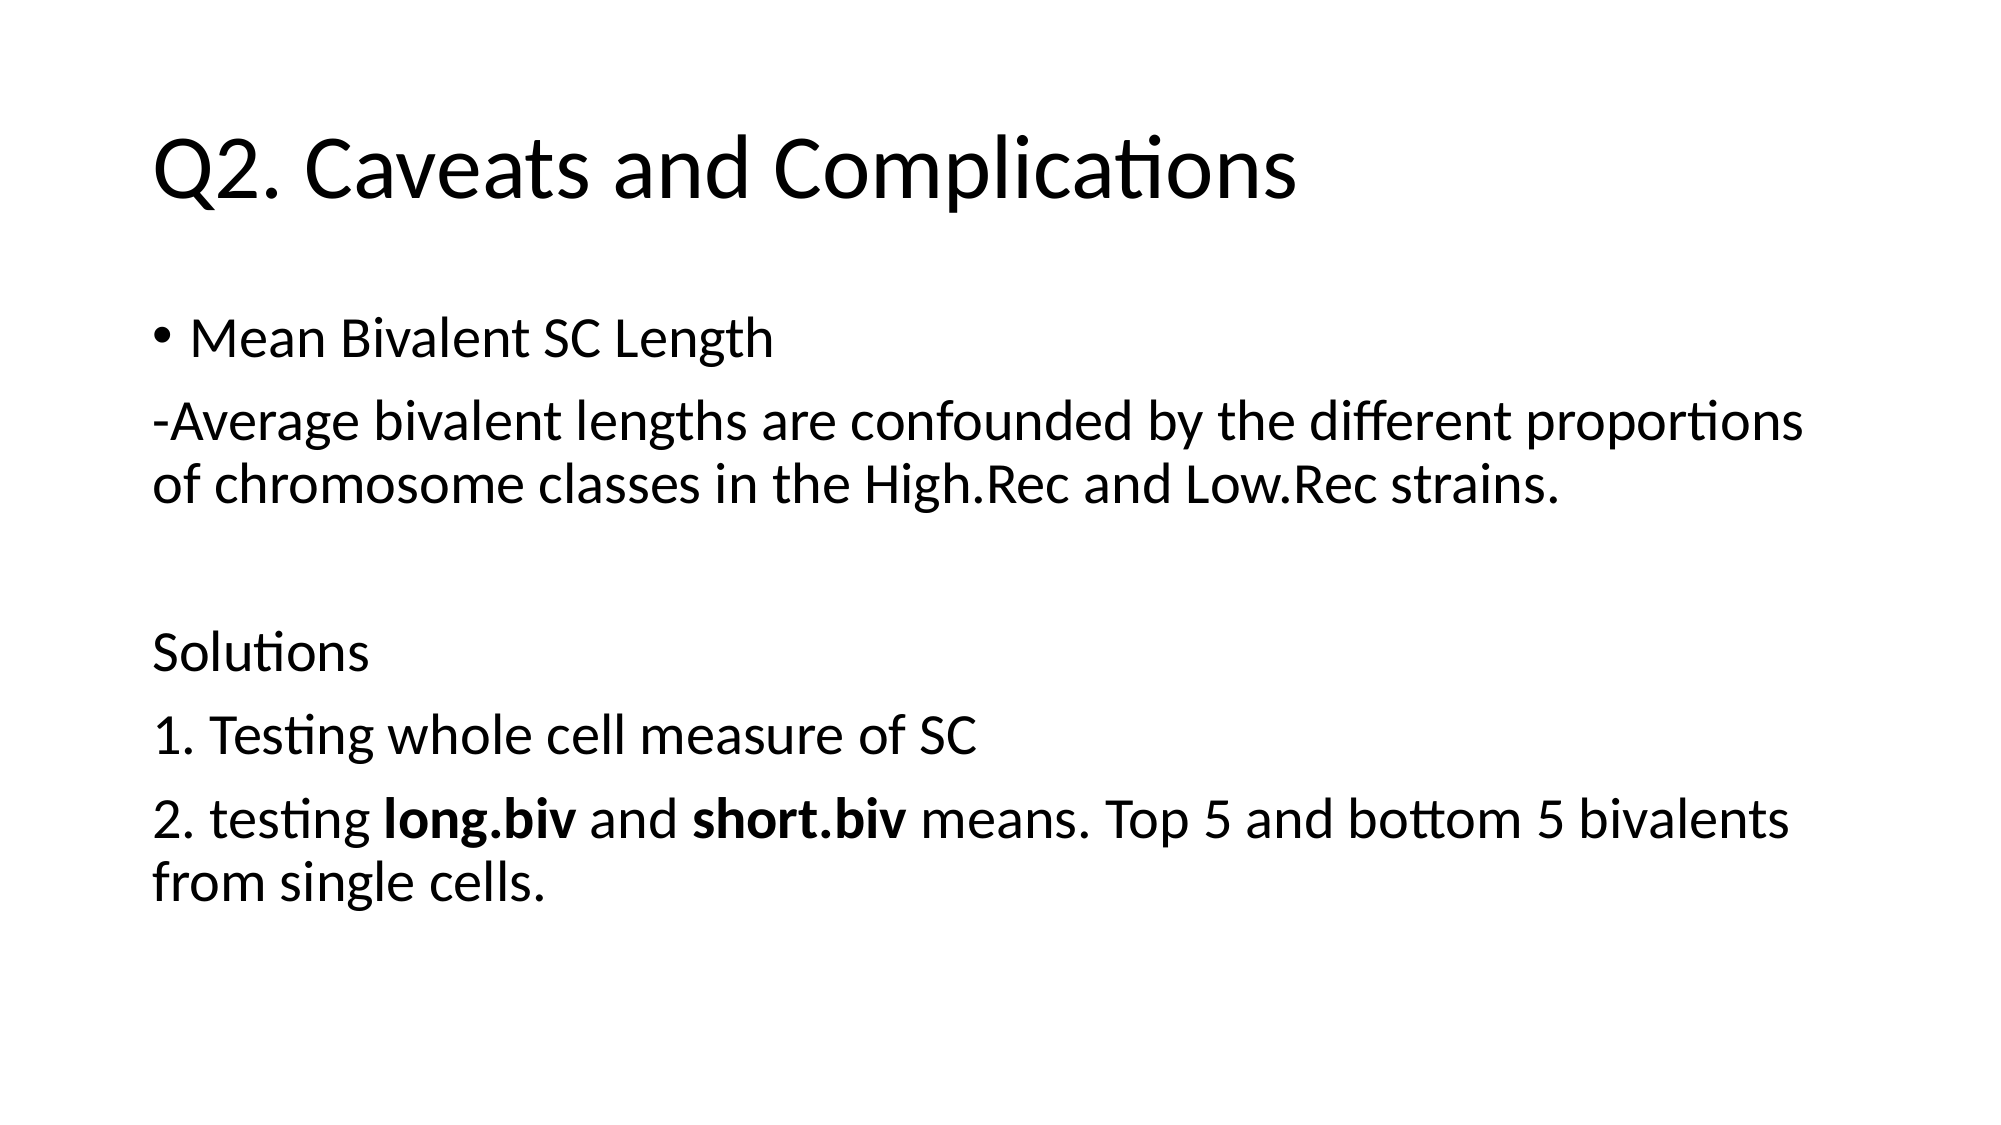

# Q2. Caveats and Complications
Mean Bivalent SC Length
-Average bivalent lengths are confounded by the different proportions of chromosome classes in the High.Rec and Low.Rec strains.

Solutions
1. Testing whole cell measure of SC
2. testing long.biv and short.biv means. Top 5 and bottom 5 bivalents from single cells.